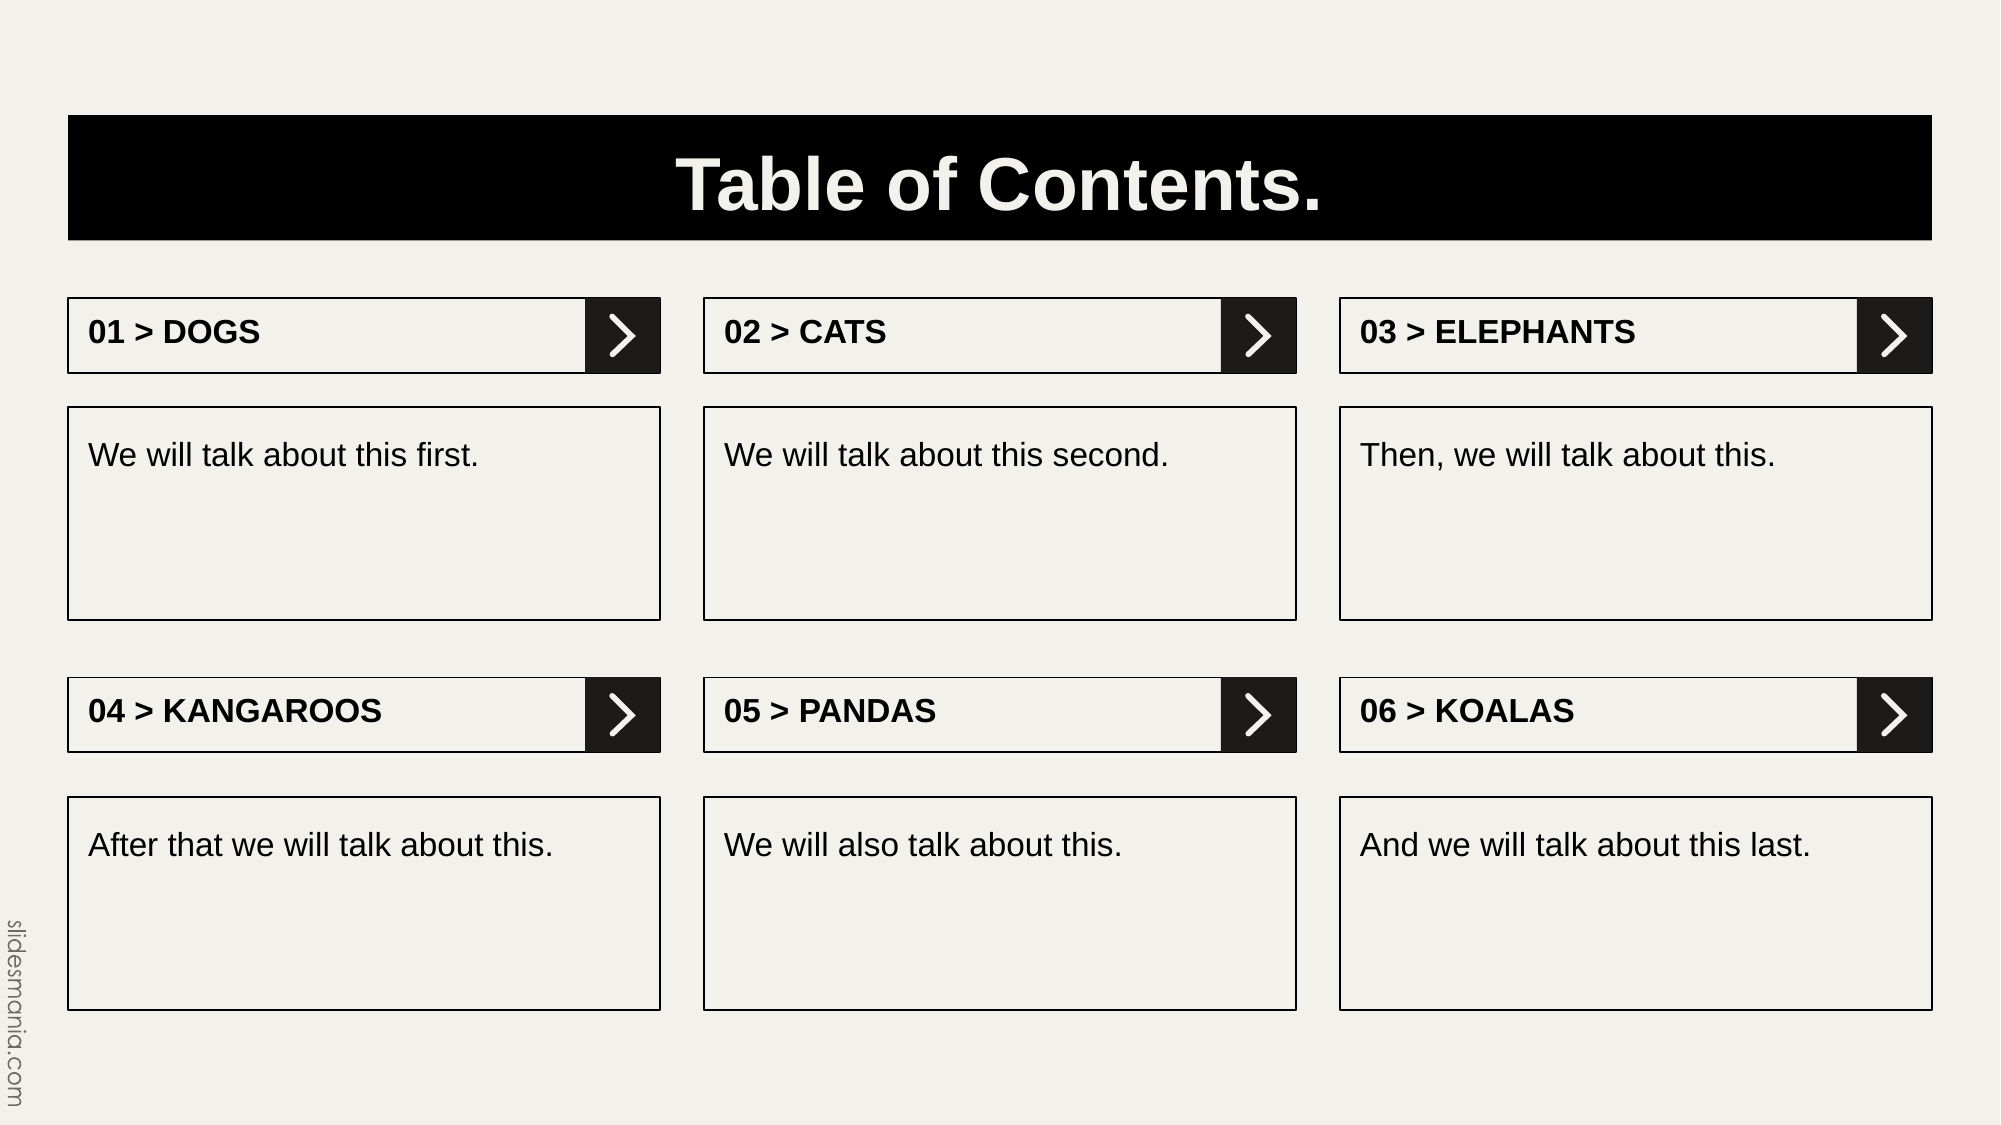

# Table of Contents.

01 > DOGS
02 > CATS
03 > ELEPHANTS
We will talk about this first.
We will talk about this second.
Then, we will talk about this.

04 > KANGAROOS
05 > PANDAS
06 > KOALAS
After that we will talk about this.
We will also talk about this.
And we will talk about this last.